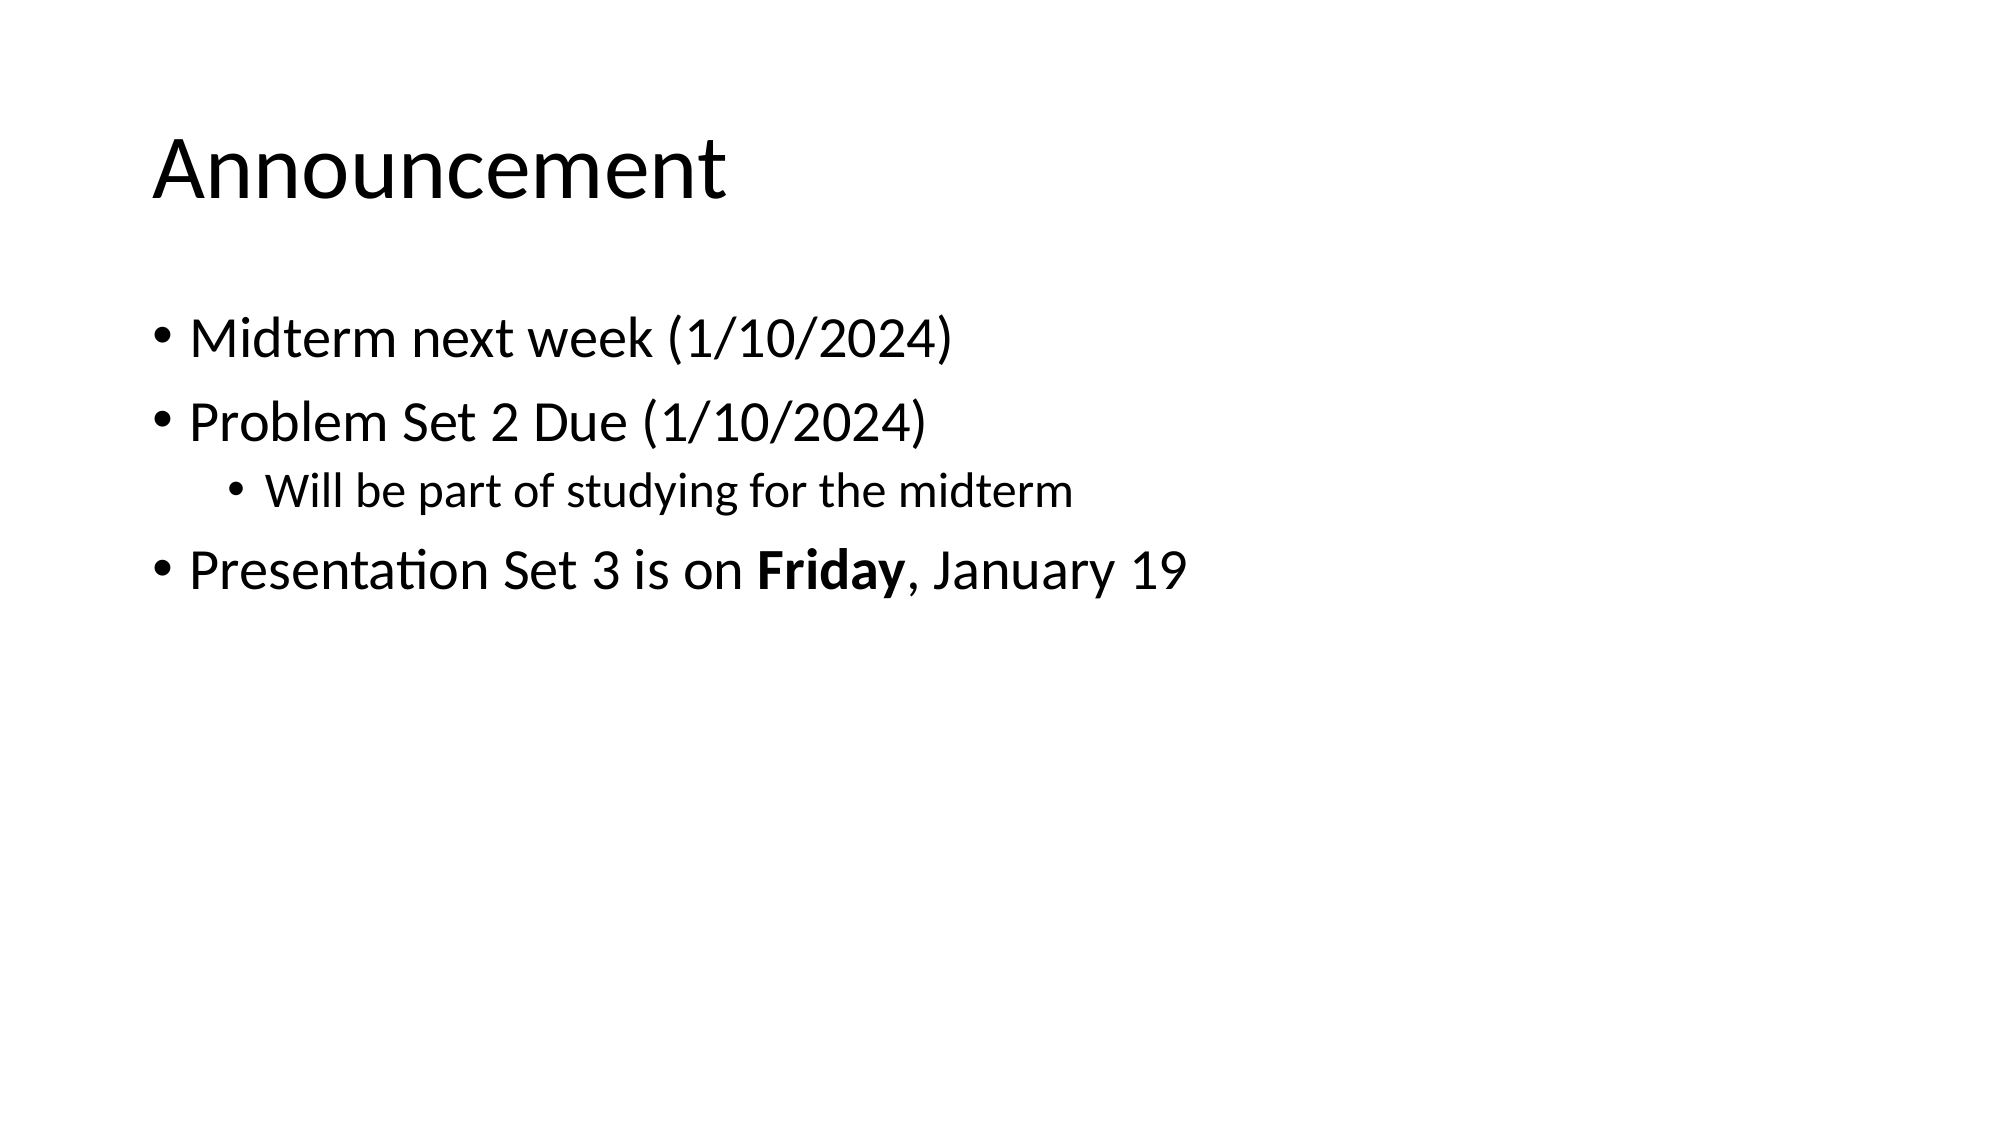

# Announcement
Midterm next week (1/10/2024)
Problem Set 2 Due (1/10/2024)
Will be part of studying for the midterm
Presentation Set 3 is on Friday, January 19